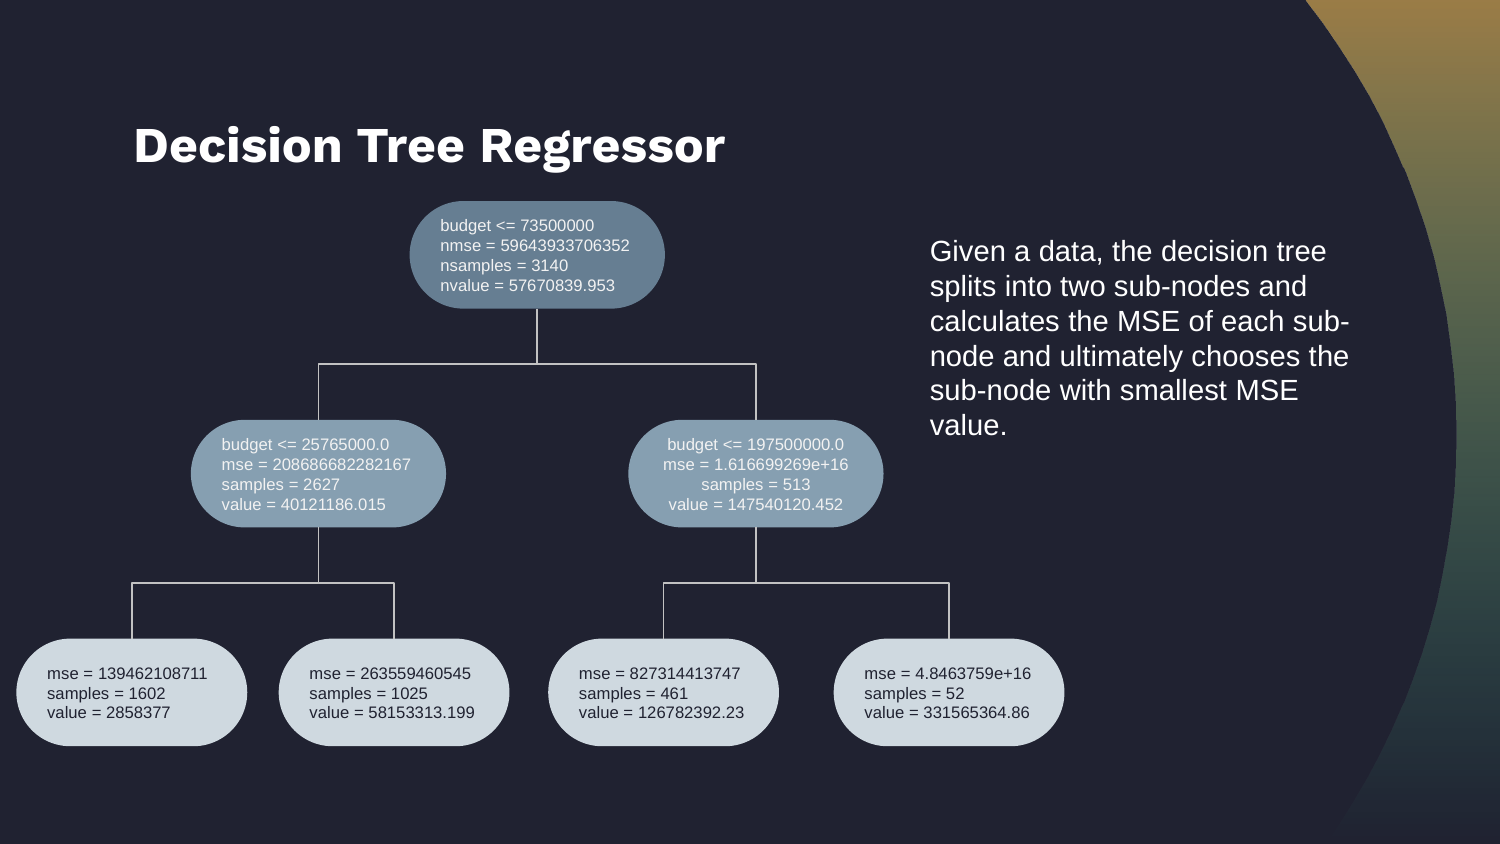

Decision Tree Regressor
budget <= 73500000
nmse = 59643933706352
nsamples = 3140
nvalue = 57670839.953
budget <= 25765000.0
mse = 208686682282167
samples = 2627
value = 40121186.015
budget <= 197500000.0
mse = 1.616699269e+16
samples = 513
value = 147540120.452
mse = 139462108711
samples = 1602
value = 2858377
mse = 263559460545
samples = 1025
value = 58153313.199
mse = 827314413747
samples = 461
value = 126782392.23
mse = 4.8463759e+16
samples = 52
value = 331565364.86
Given a data, the decision tree splits into two sub-nodes and calculates the MSE of each sub-node and ultimately chooses the sub-node with smallest MSE value.